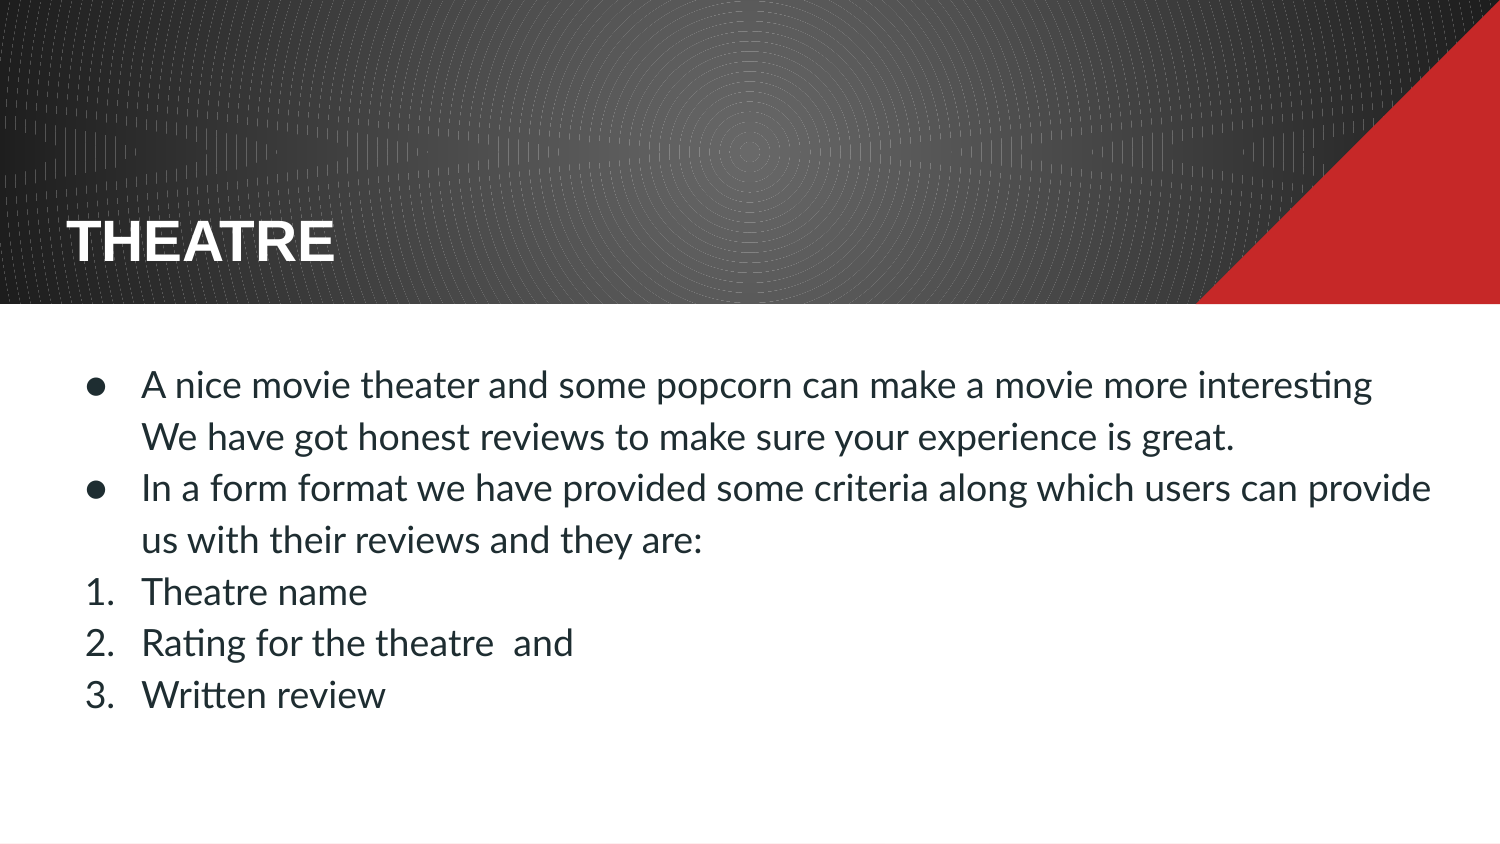

# THEATRE
A nice movie theater and some popcorn can make a movie more interesting We have got honest reviews to make sure your experience is great.
In a form format we have provided some criteria along which users can provide us with their reviews and they are:
Theatre name
Rating for the theatre  and
Written review